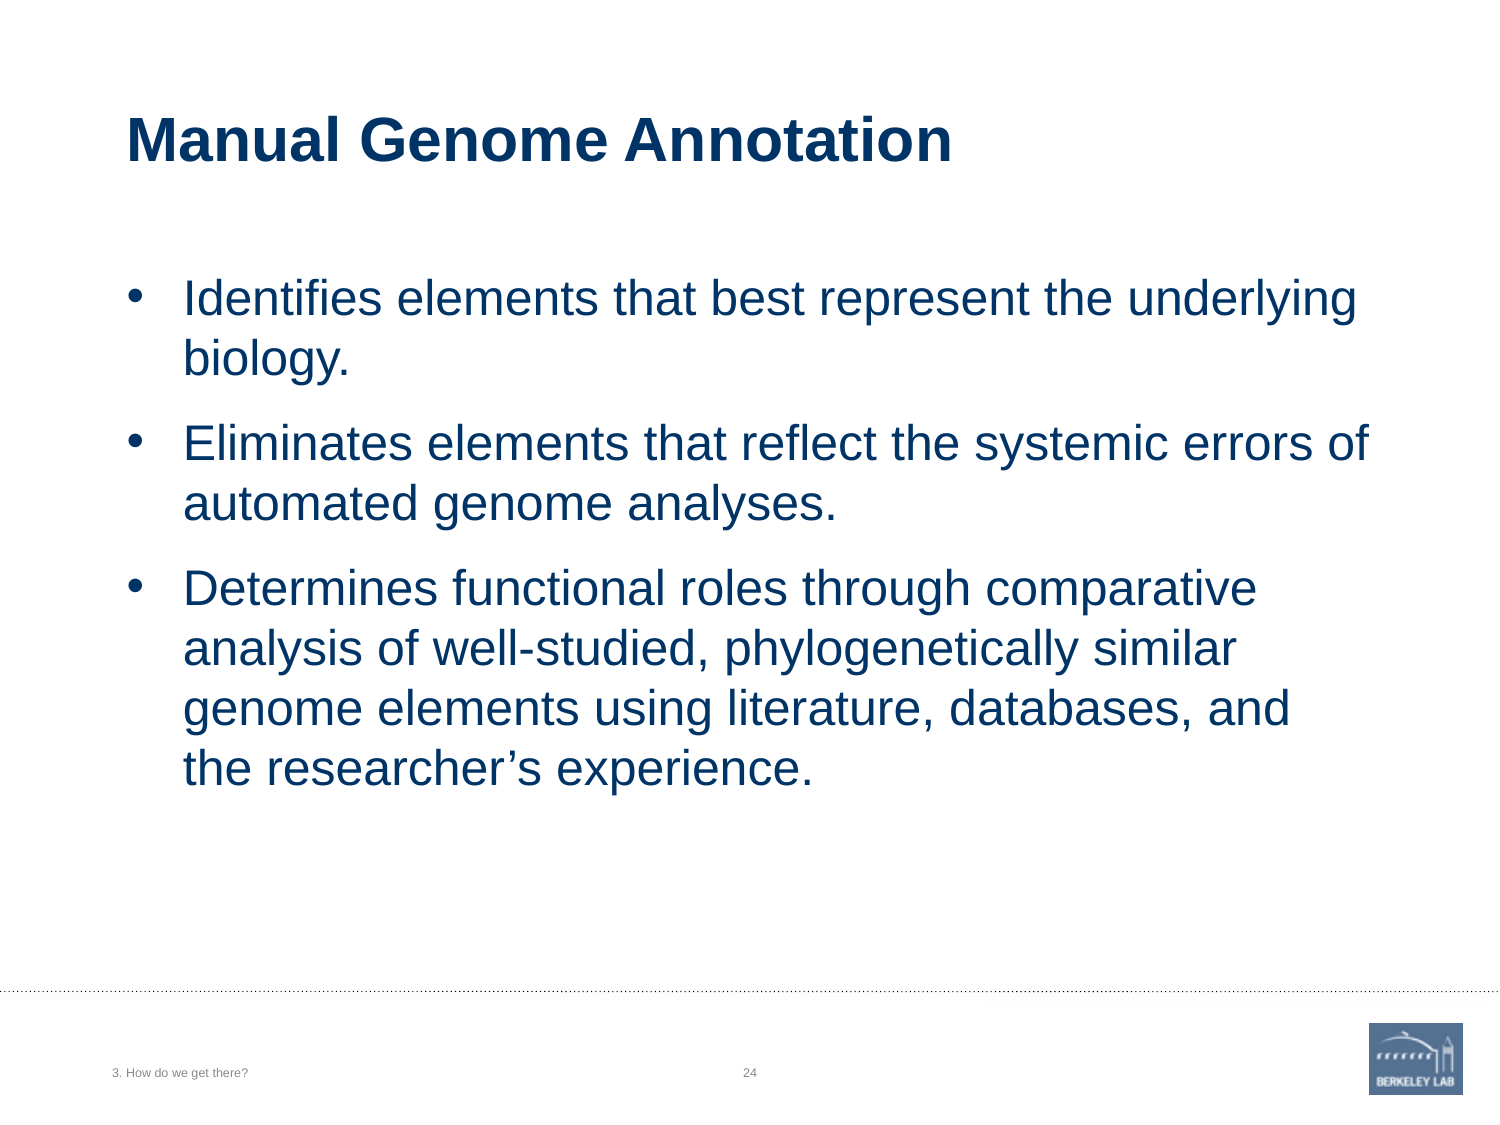

# Manual Genome Annotation
Identifies elements that best represent the underlying biology.
Eliminates elements that reflect the systemic errors of automated genome analyses.
Determines functional roles through comparative analysis of well-studied, phylogenetically similar genome elements using literature, databases, and the researcher’s experience.
3. How do we get there?
24